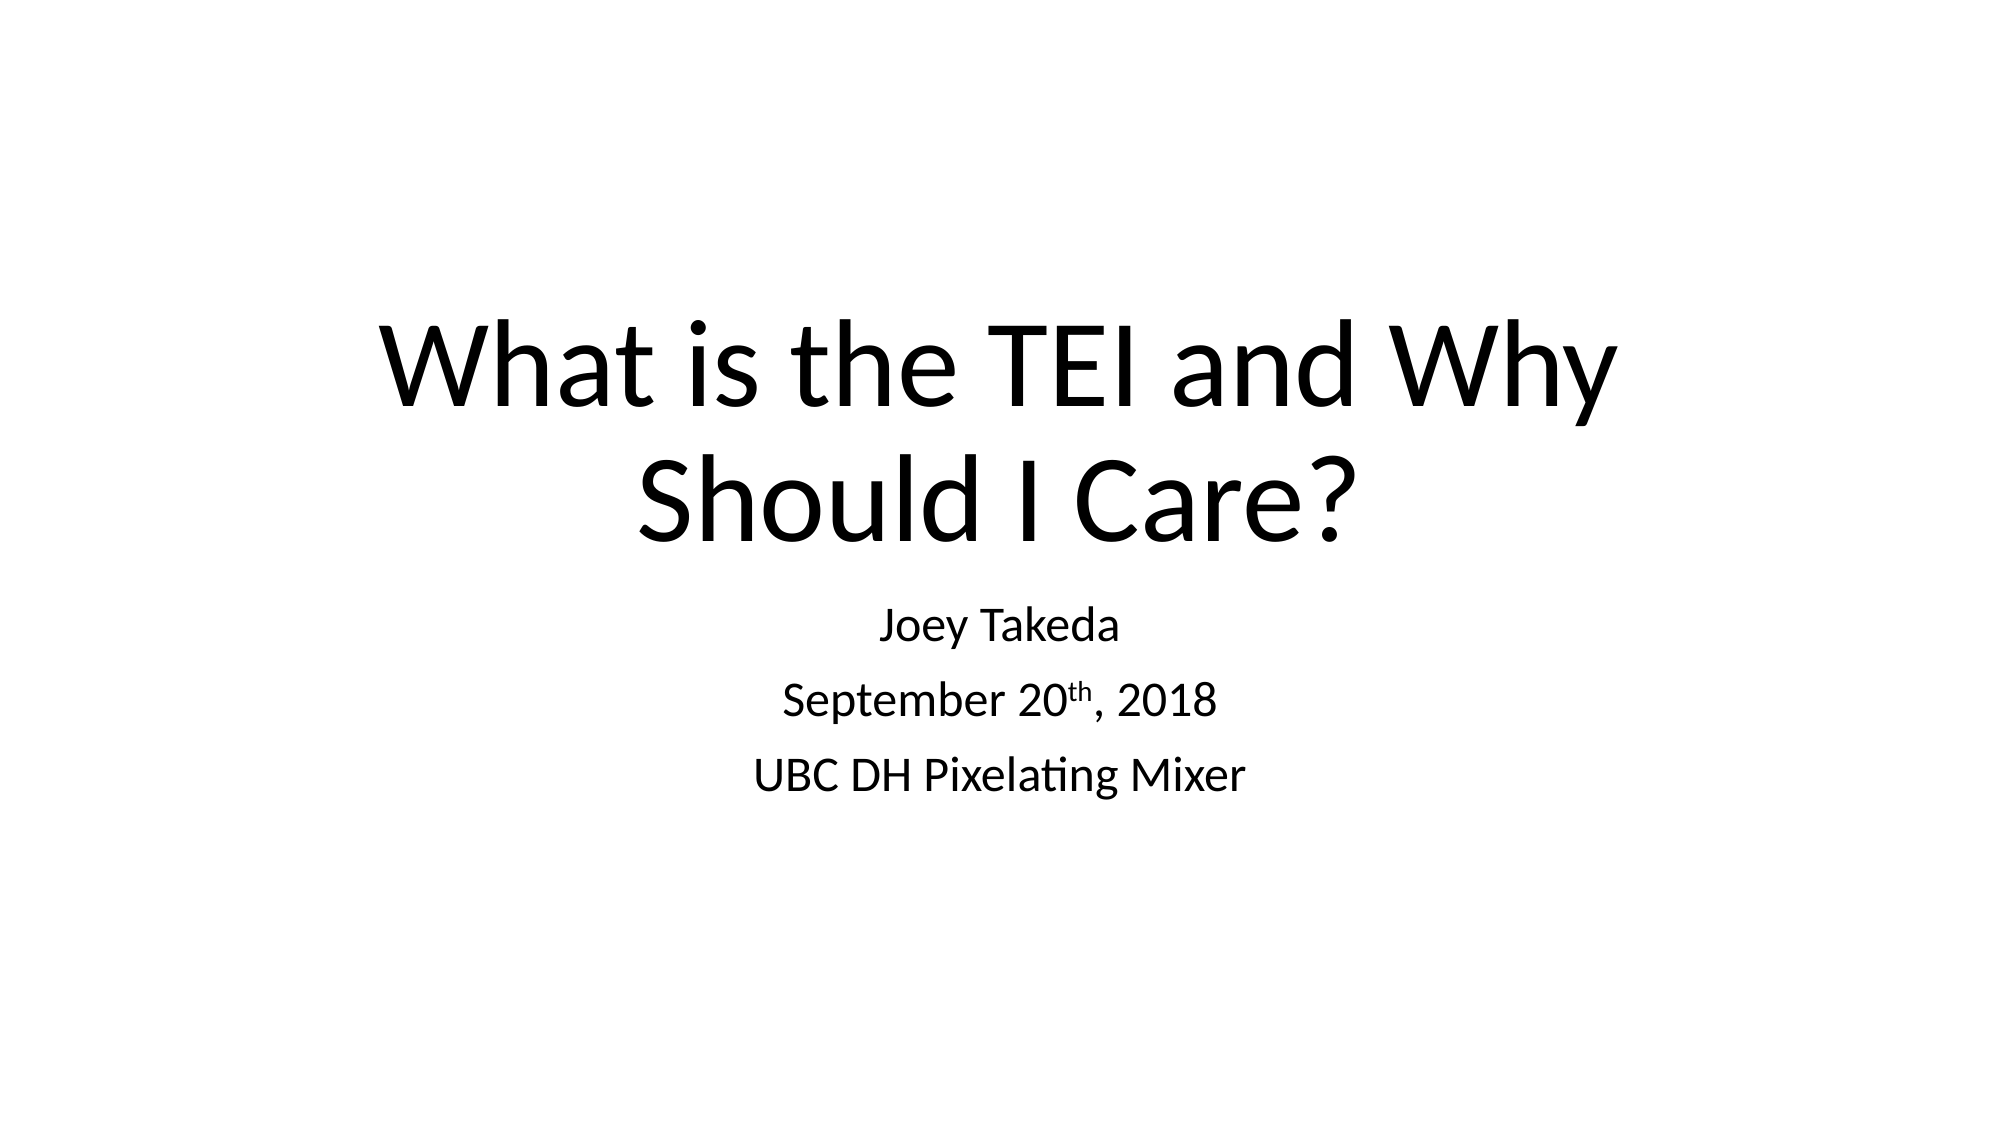

# What is the TEI and Why Should I Care?
Joey Takeda
September 20th, 2018
UBC DH Pixelating Mixer